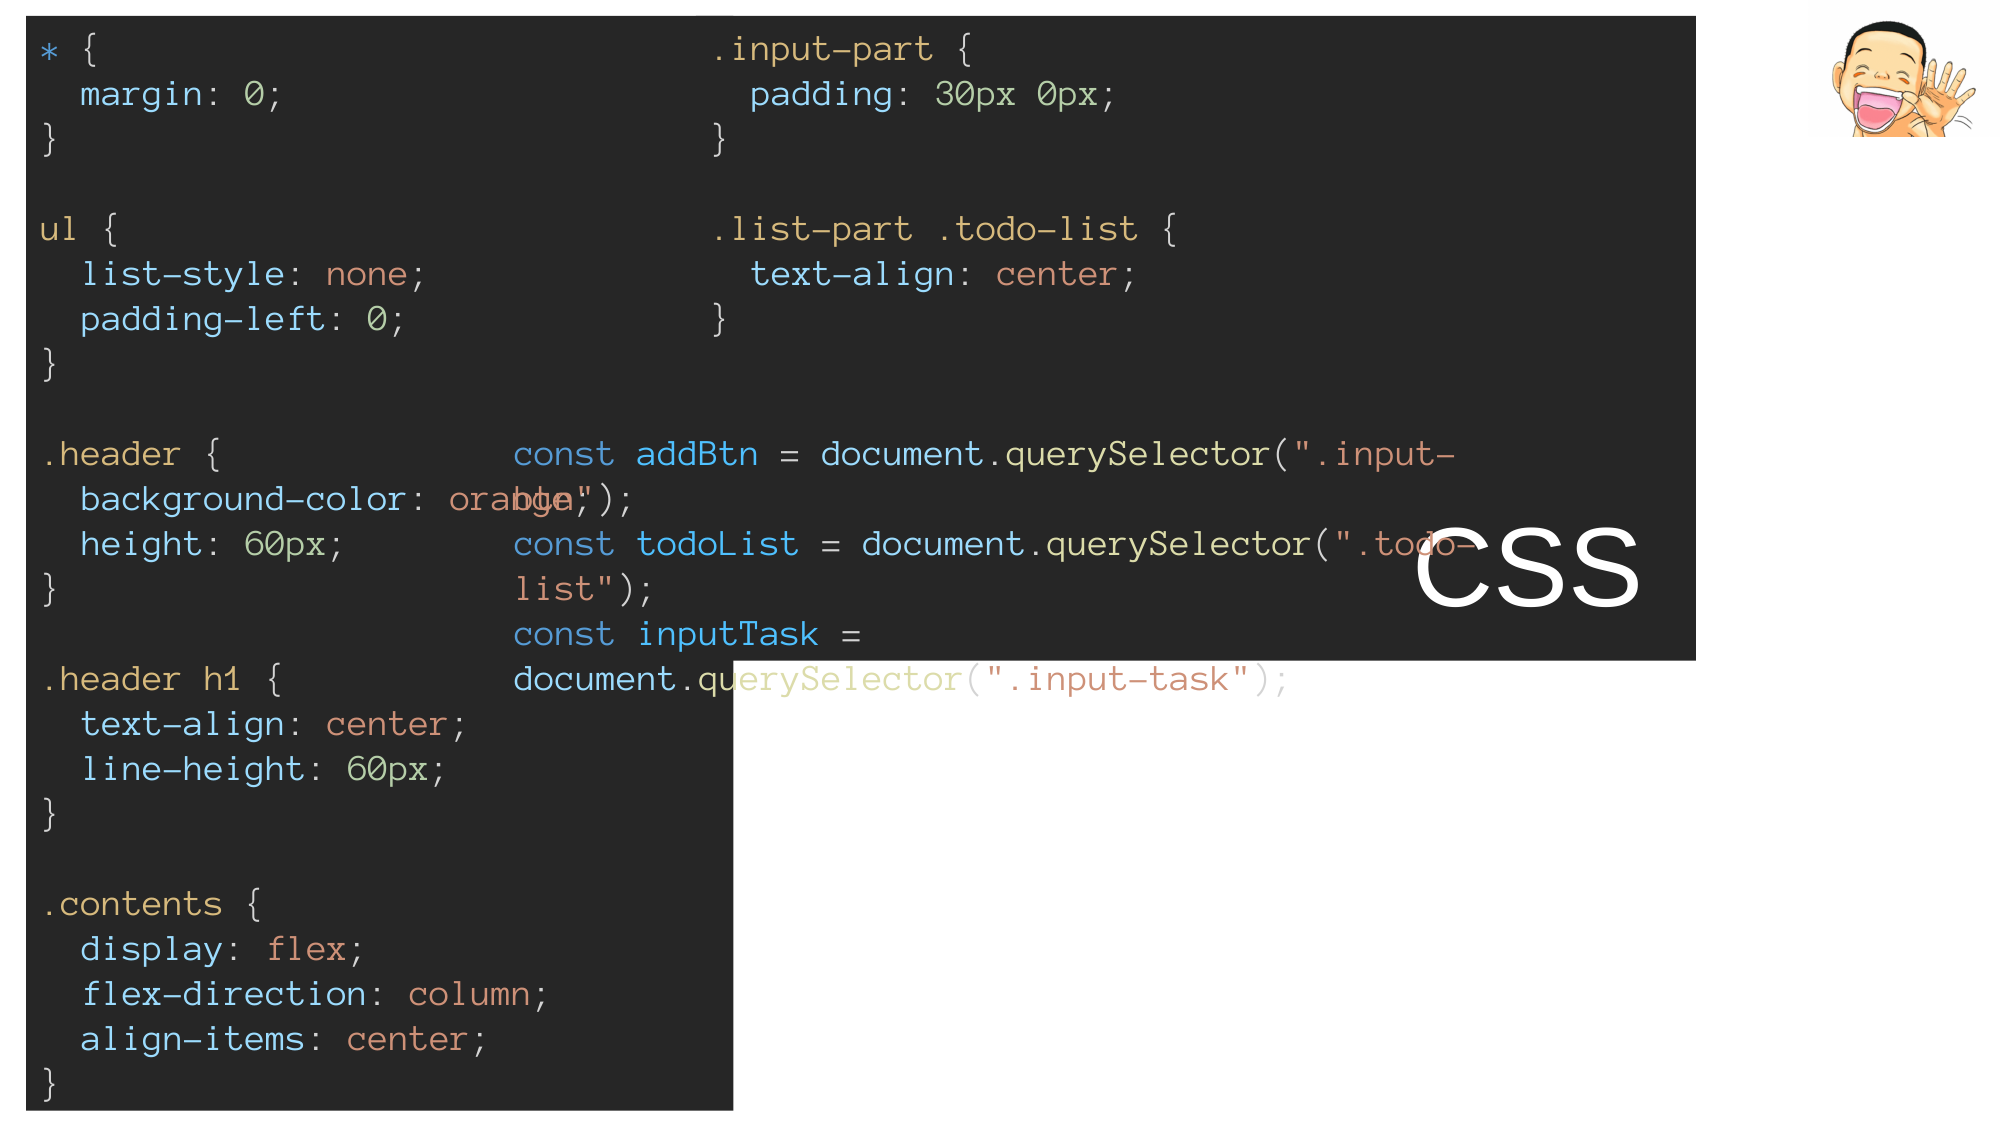

* {
  margin: 0;
}
ul {
  list-style: none;
  padding-left: 0;
}
.header {
  background-color: orange;
  height: 60px;
}
.header h1 {
  text-align: center;
  line-height: 60px;
}
.contents {
  display: flex;
  flex-direction: column;
  align-items: center;
}
.input-part {
  padding: 30px 0px;
}
.list-part .todo-list {
  text-align: center;
}

const addBtn = document.querySelector(".input-btn");
const todoList = document.querySelector(".todo-list");
const inputTask = document.querySelector(".input-task");
CSS